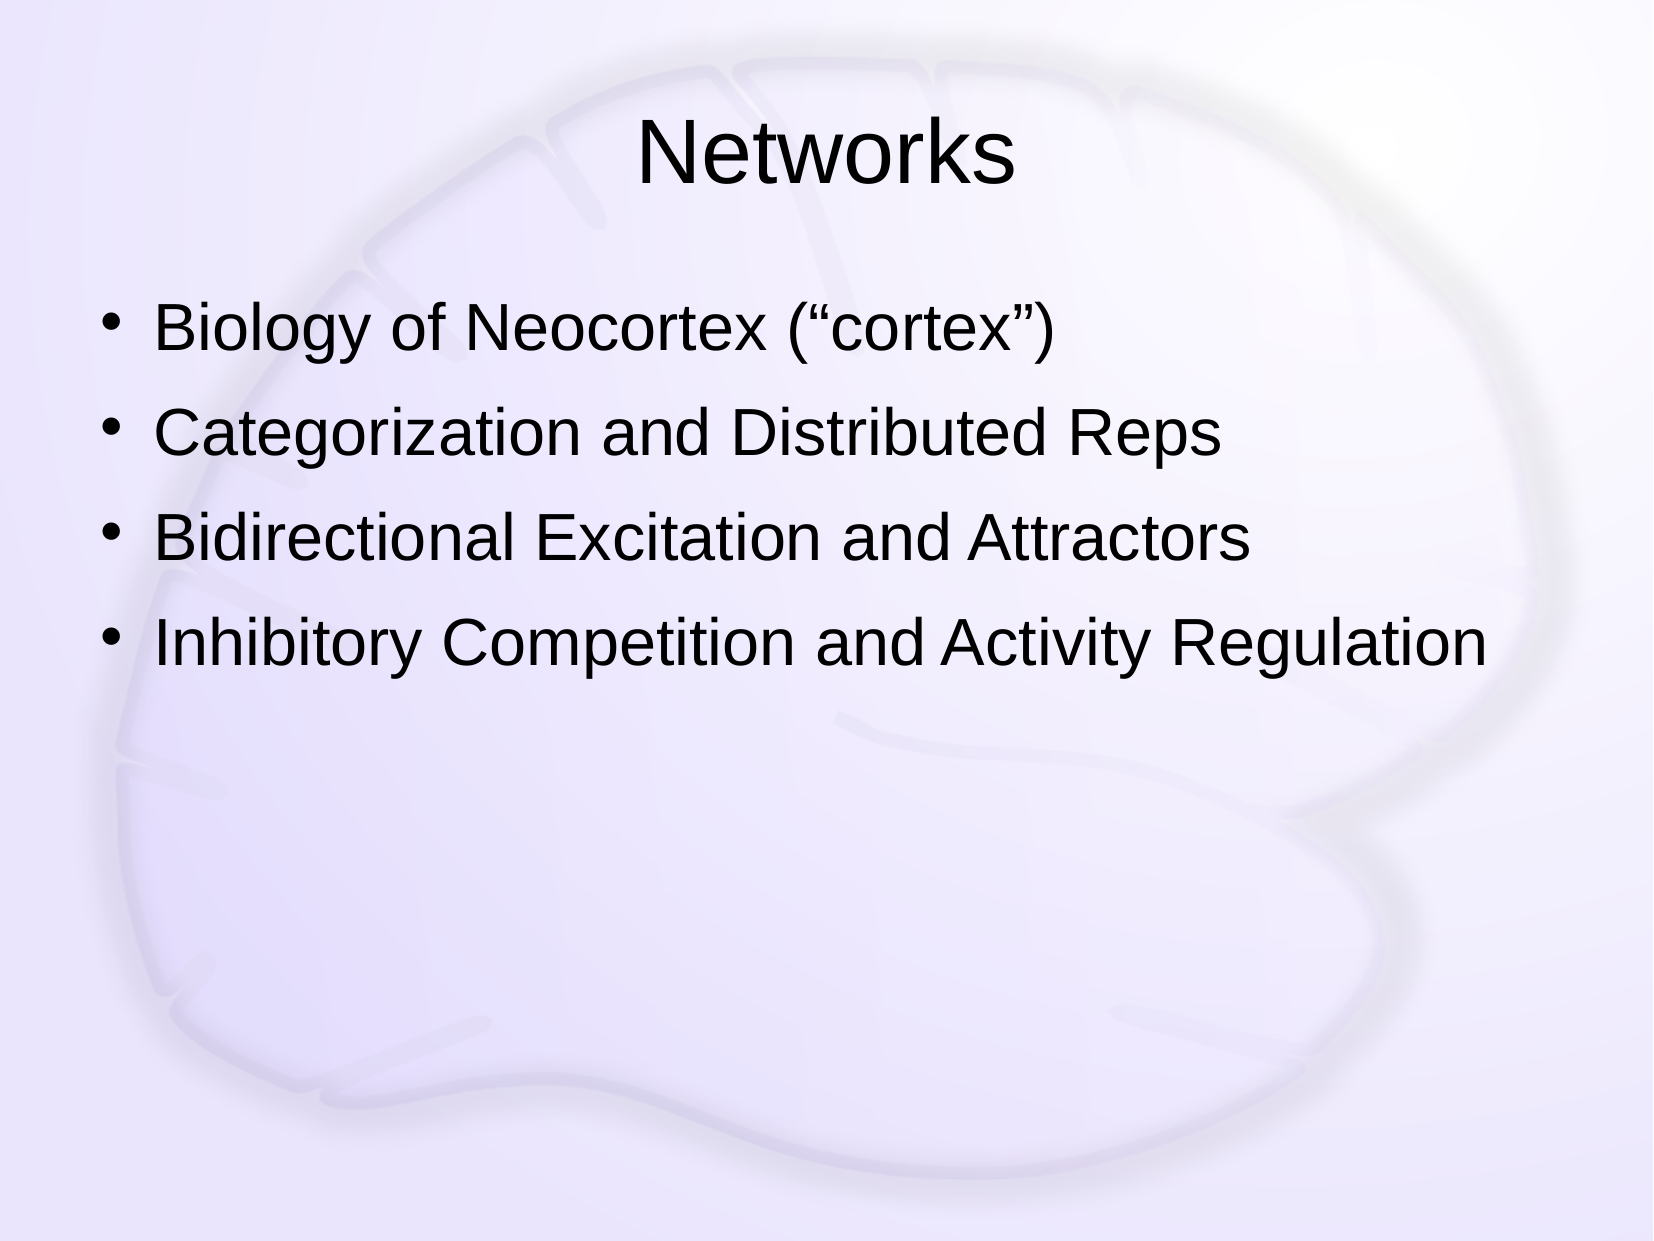

# Networks
Biology of Neocortex (“cortex”)
Categorization and Distributed Reps
Bidirectional Excitation and Attractors
Inhibitory Competition and Activity Regulation